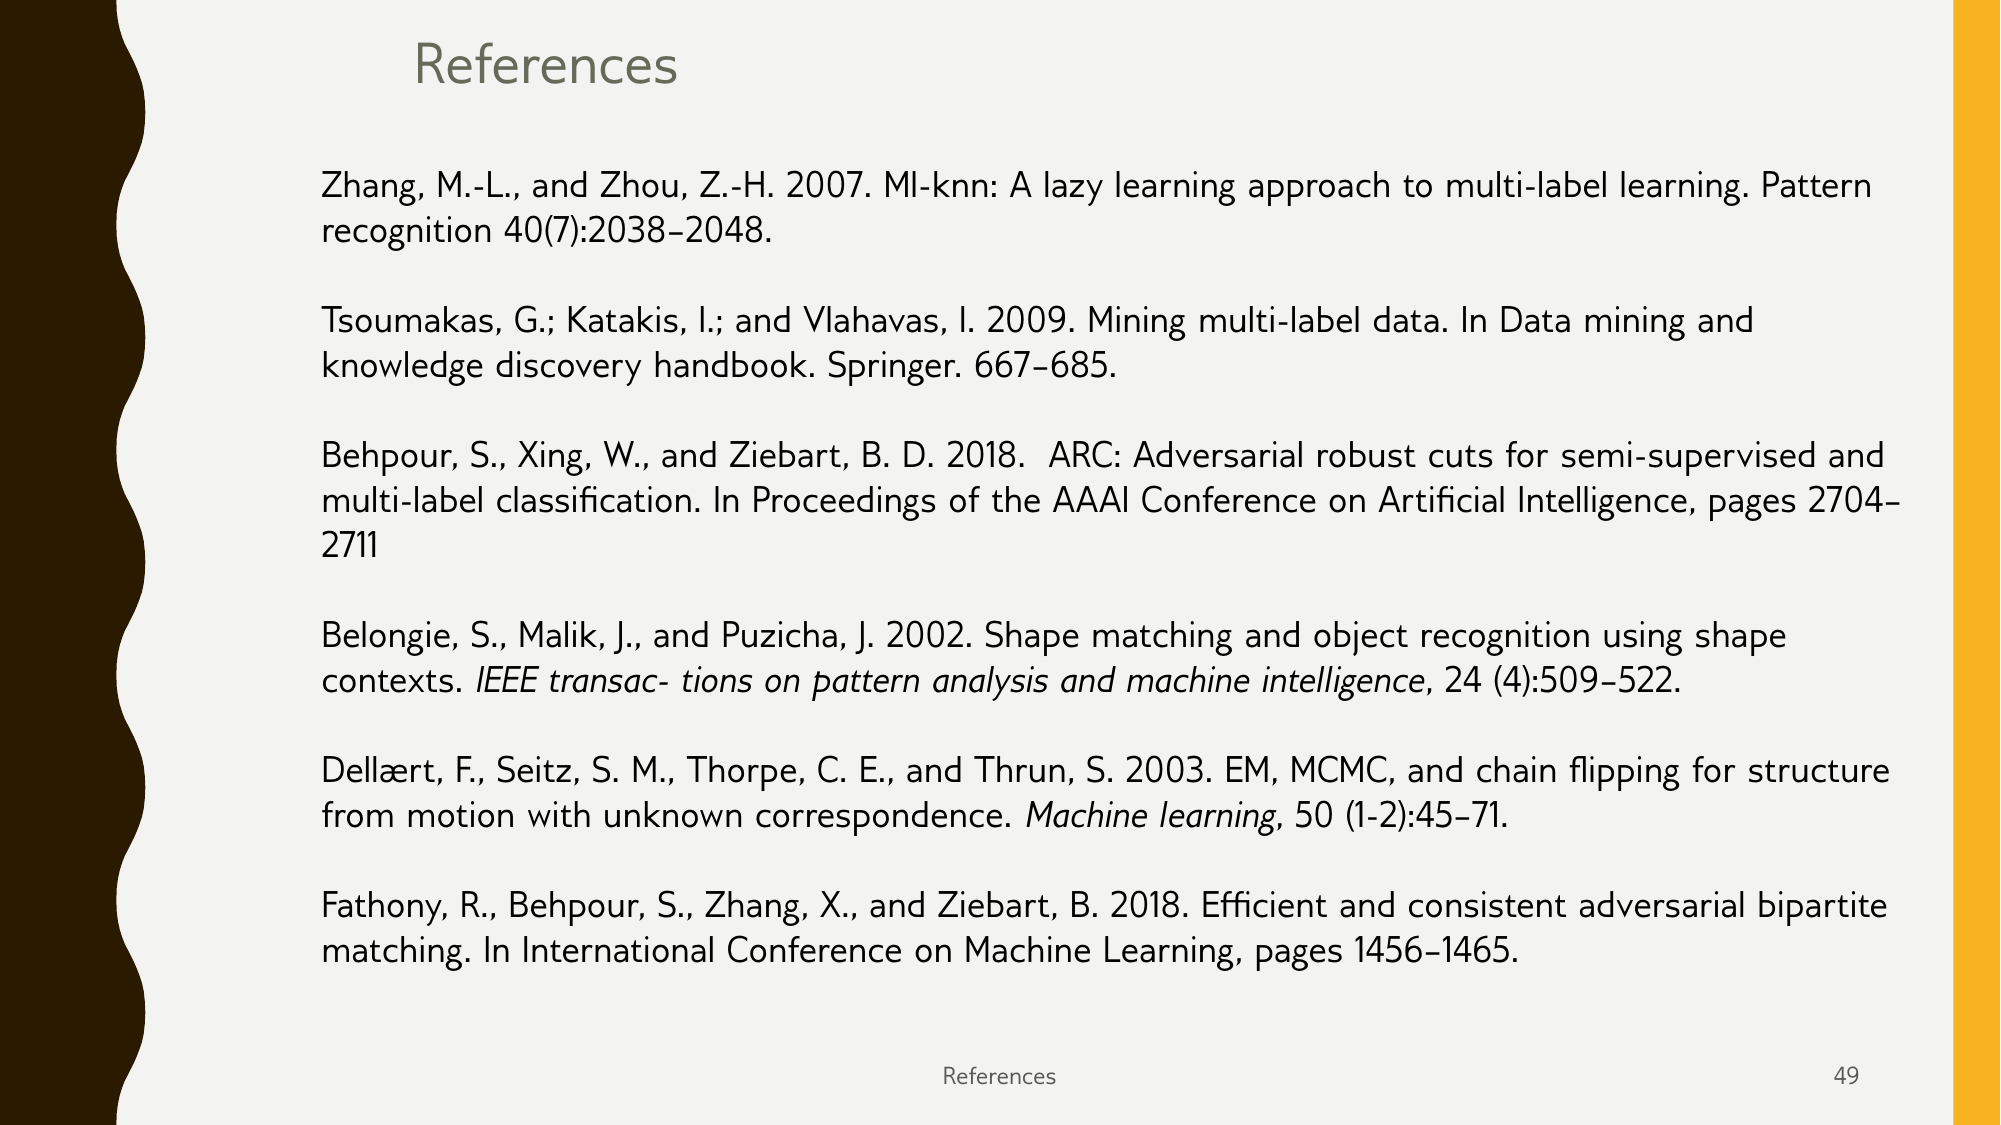

References
Zhang, M.-L., and Zhou, Z.-H. 2007. Ml-knn: A lazy learning approach to multi-label learning. Pattern recognition 40(7):2038–2048.

Tsoumakas, G.; Katakis, I.; and Vlahavas, I. 2009. Mining multi-label data. In Data mining and knowledge discovery handbook. Springer. 667–685.

Behpour, S., Xing, W., and Ziebart, B. D. 2018.  ARC: Adversarial robust cuts for semi-supervised and multi-label classification. In Proceedings of the AAAI Conference on Artificial Intelligence, pages 2704–2711

Belongie, S., Malik, J., and Puzicha, J. 2002. Shape matching and object recognition using shape contexts. IEEE transac- tions on pattern analysis and machine intelligence, 24 (4):509–522.

Dellaert, F., Seitz, S. M., Thorpe, C. E., and Thrun, S. 2003. EM, MCMC, and chain flipping for structure from motion with unknown correspondence. Machine learning, 50 (1-2):45–71.

Fathony, R., Behpour, S., Zhang, X., and Ziebart, B. 2018. Efficient and consistent adversarial bipartite
matching. In International Conference on Machine Learning, pages 1456–1465.

References
49